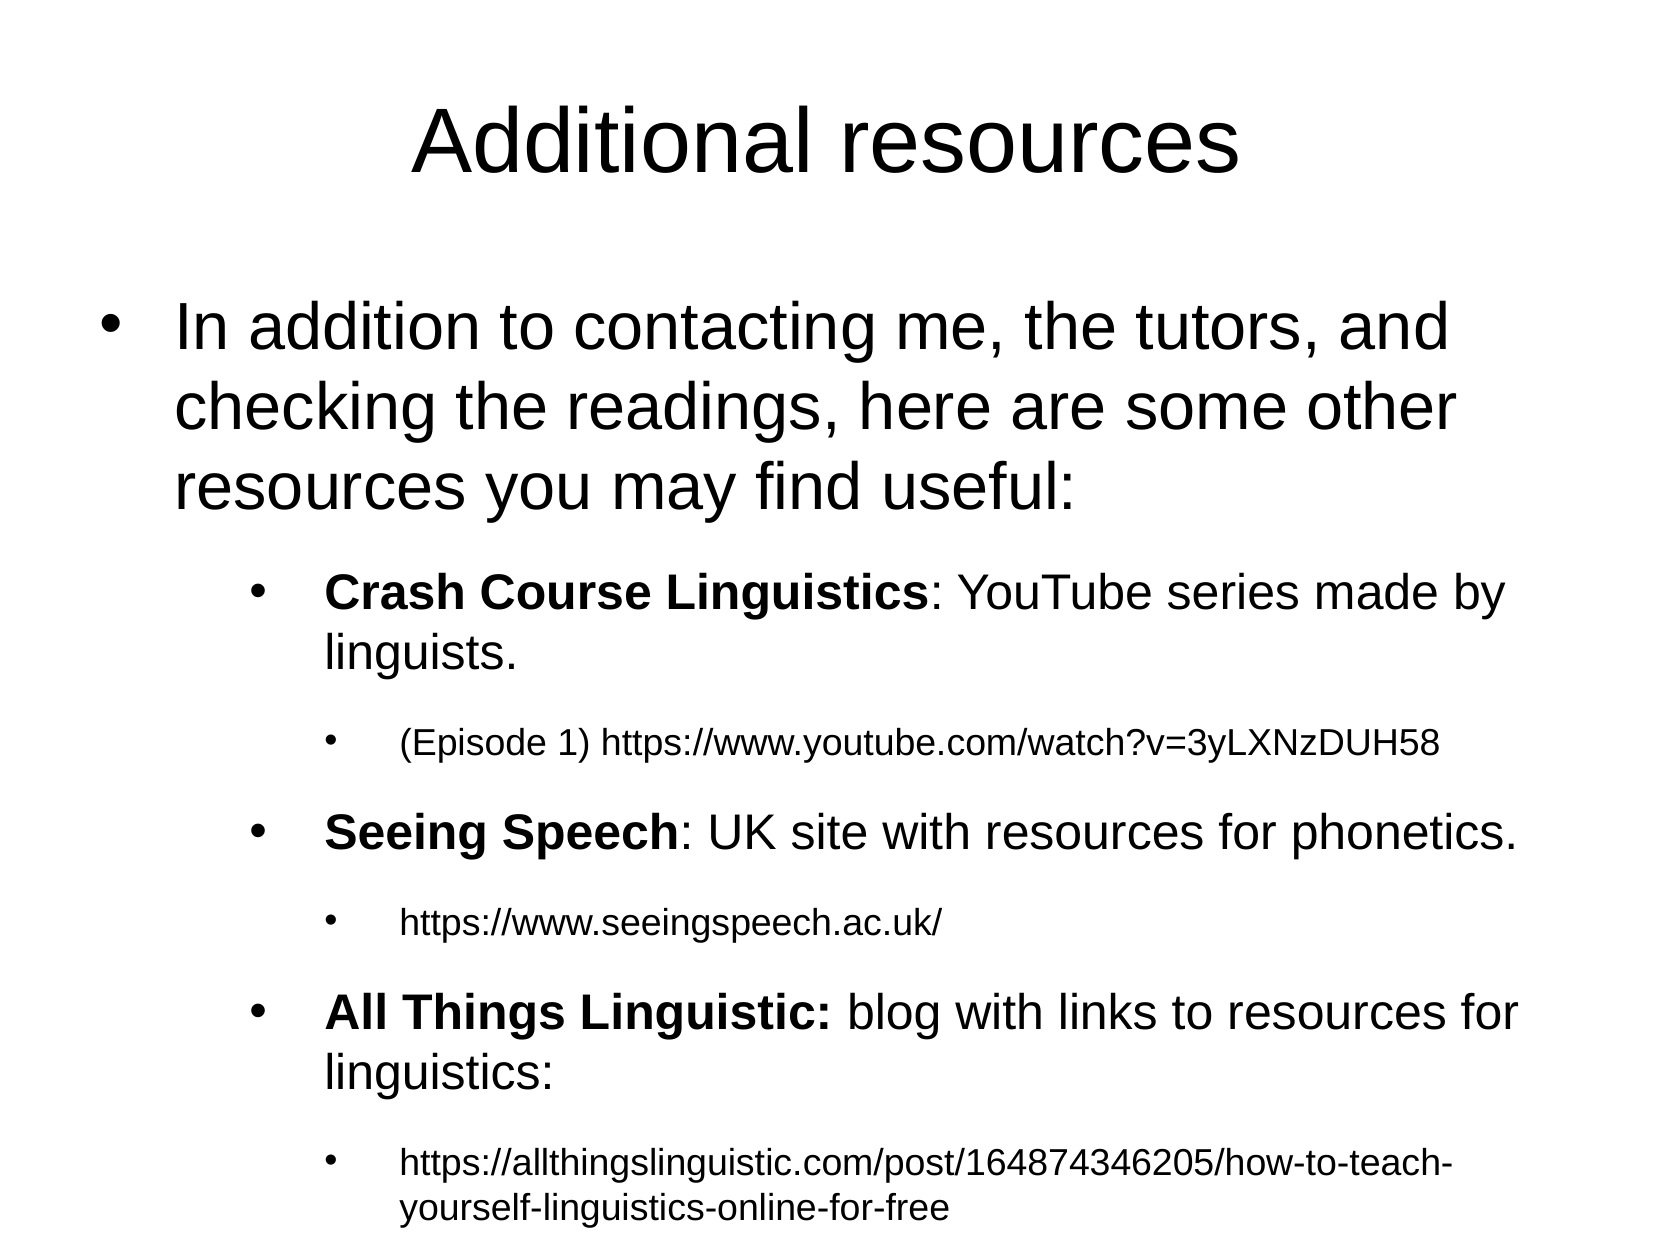

Additional resources
In addition to contacting me, the tutors, and checking the readings, here are some other resources you may find useful:
Crash Course Linguistics: YouTube series made by linguists.
(Episode 1) https://www.youtube.com/watch?v=3yLXNzDUH58
Seeing Speech: UK site with resources for phonetics.
https://www.seeingspeech.ac.uk/
All Things Linguistic: blog with links to resources for linguistics:
https://allthingslinguistic.com/post/164874346205/how-to-teach-yourself-linguistics-online-for-free